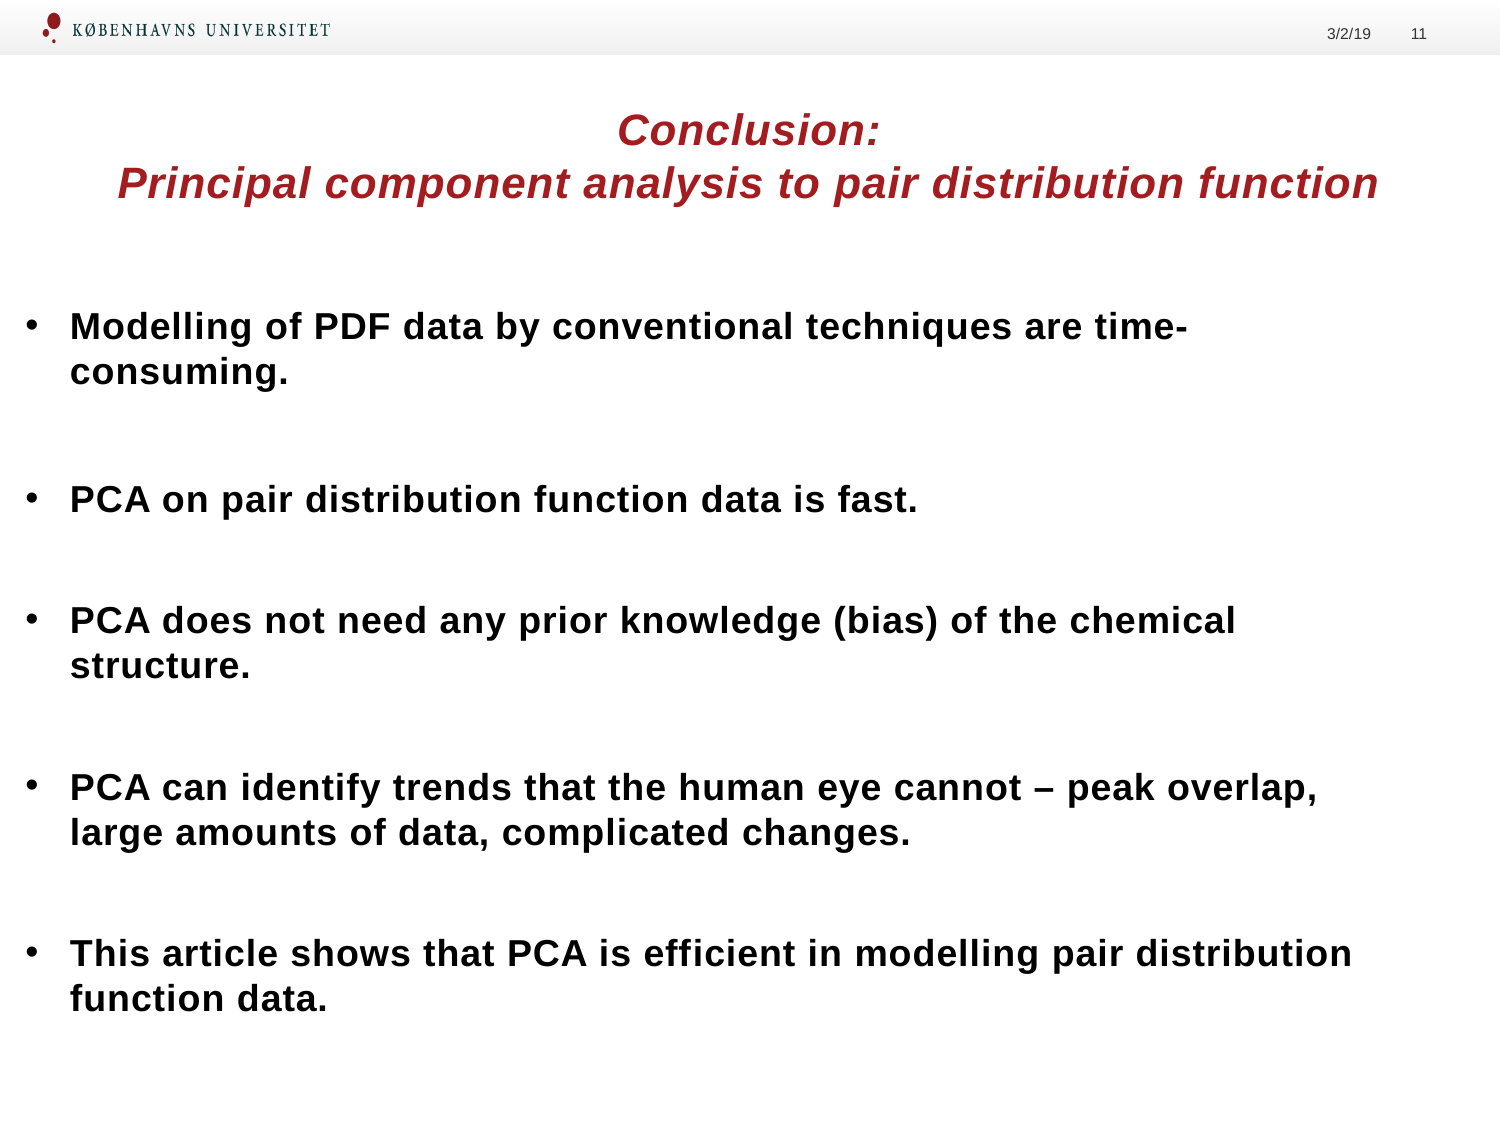

3/2/19
11
# Conclusion: Principal component analysis to pair distribution function
Modelling of PDF data by conventional techniques are time-consuming.

PCA on pair distribution function data is fast.

PCA does not need any prior knowledge (bias) of the chemical structure.

PCA can identify trends that the human eye cannot – peak overlap, large amounts of data, complicated changes.

This article shows that PCA is efficient in modelling pair distribution function data.